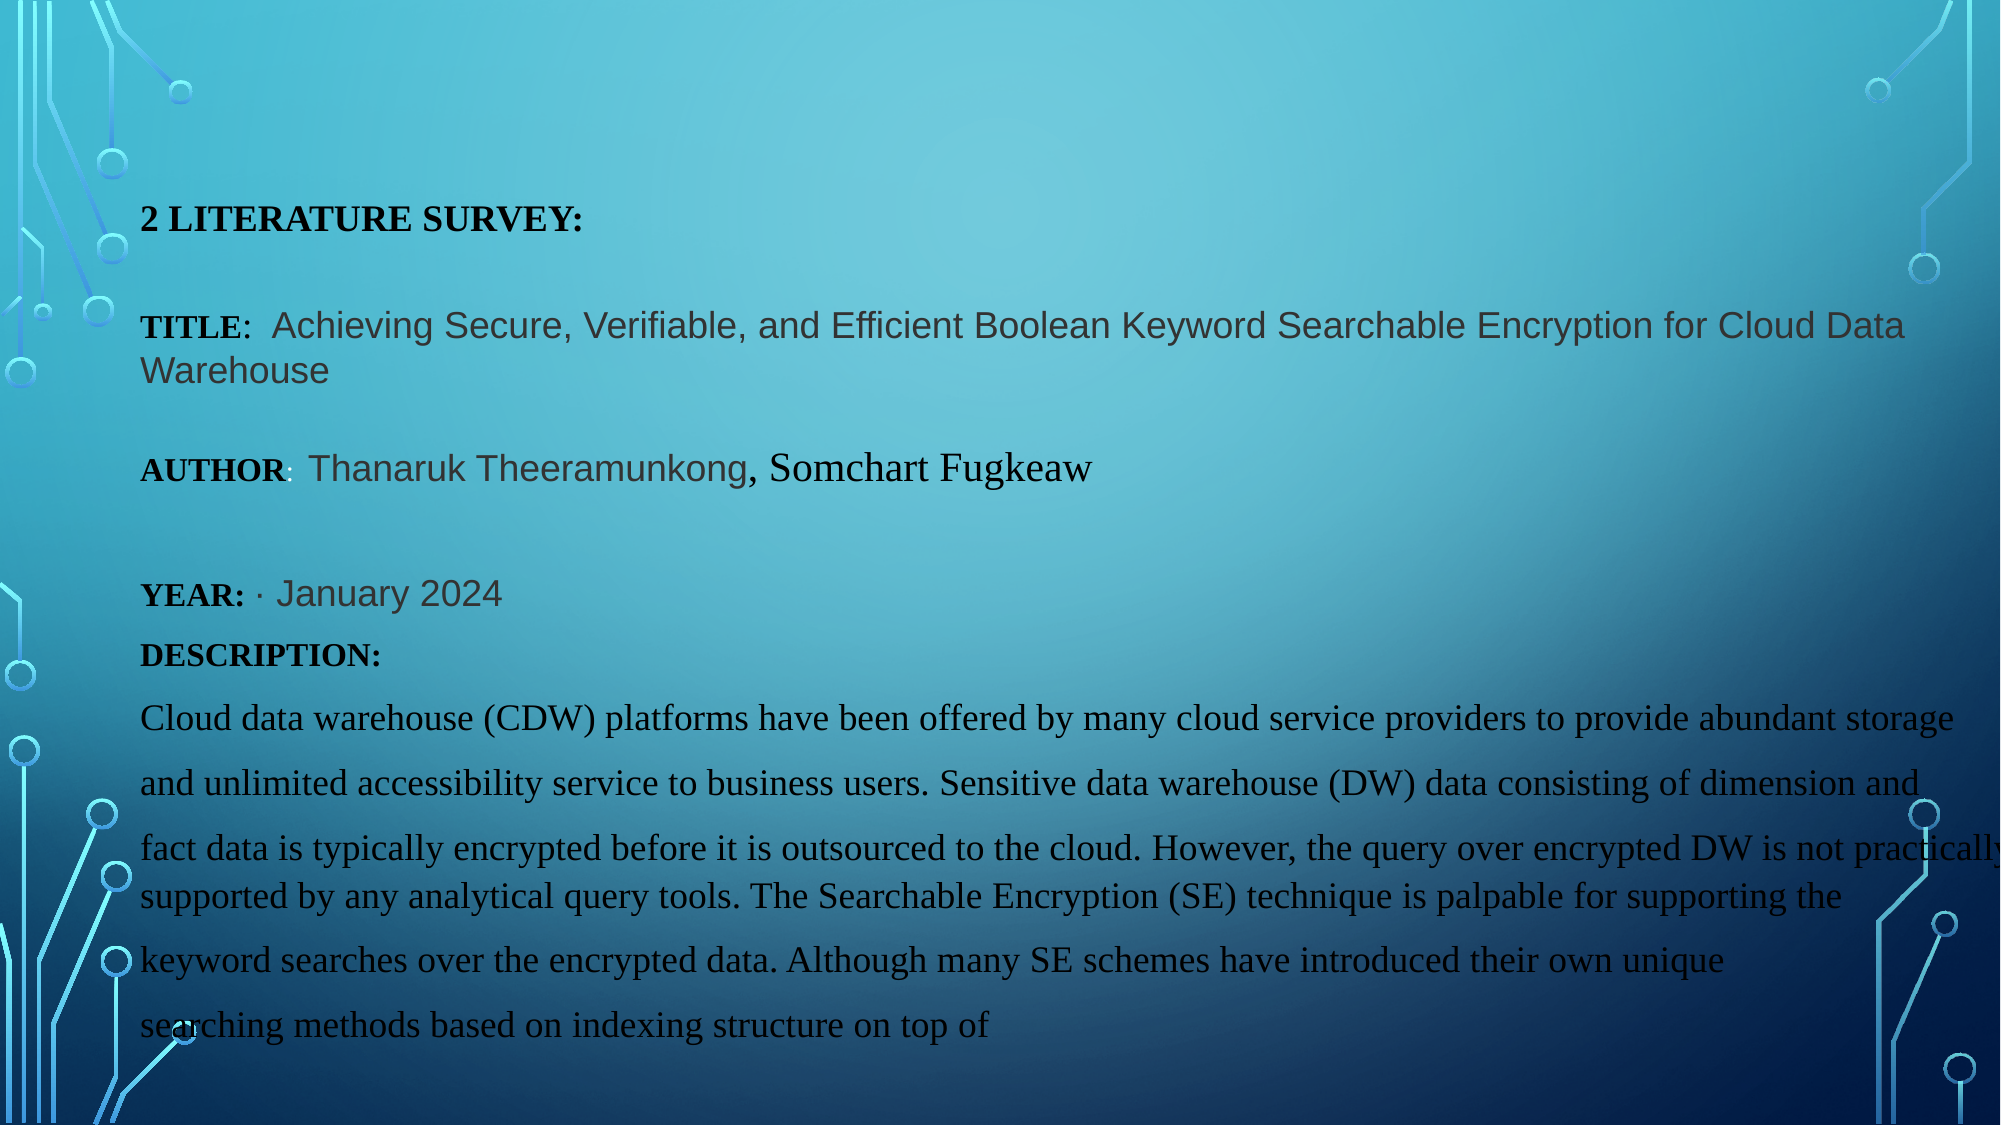

2 LITERATURE SURVEY:

TITLE:  Achieving Secure, Verifiable, and Efficient Boolean Keyword Searchable Encryption for Cloud Data
Warehouse

AUTHOR:  Thanaruk Theeramunkong, Somchart Fugkeaw

YEAR: · January 2024
DESCRIPTION:
Cloud data warehouse (CDW) platforms have been offered by many cloud service providers to provide abundant storage
and unlimited accessibility service to business users. Sensitive data warehouse (DW) data consisting of dimension and
fact data is typically encrypted before it is outsourced to the cloud. However, the query over encrypted DW is not practically supported by any analytical query tools. The Searchable Encryption (SE) technique is palpable for supporting the
keyword searches over the encrypted data. Although many SE schemes have introduced their own unique
searching methods based on indexing structure on top of